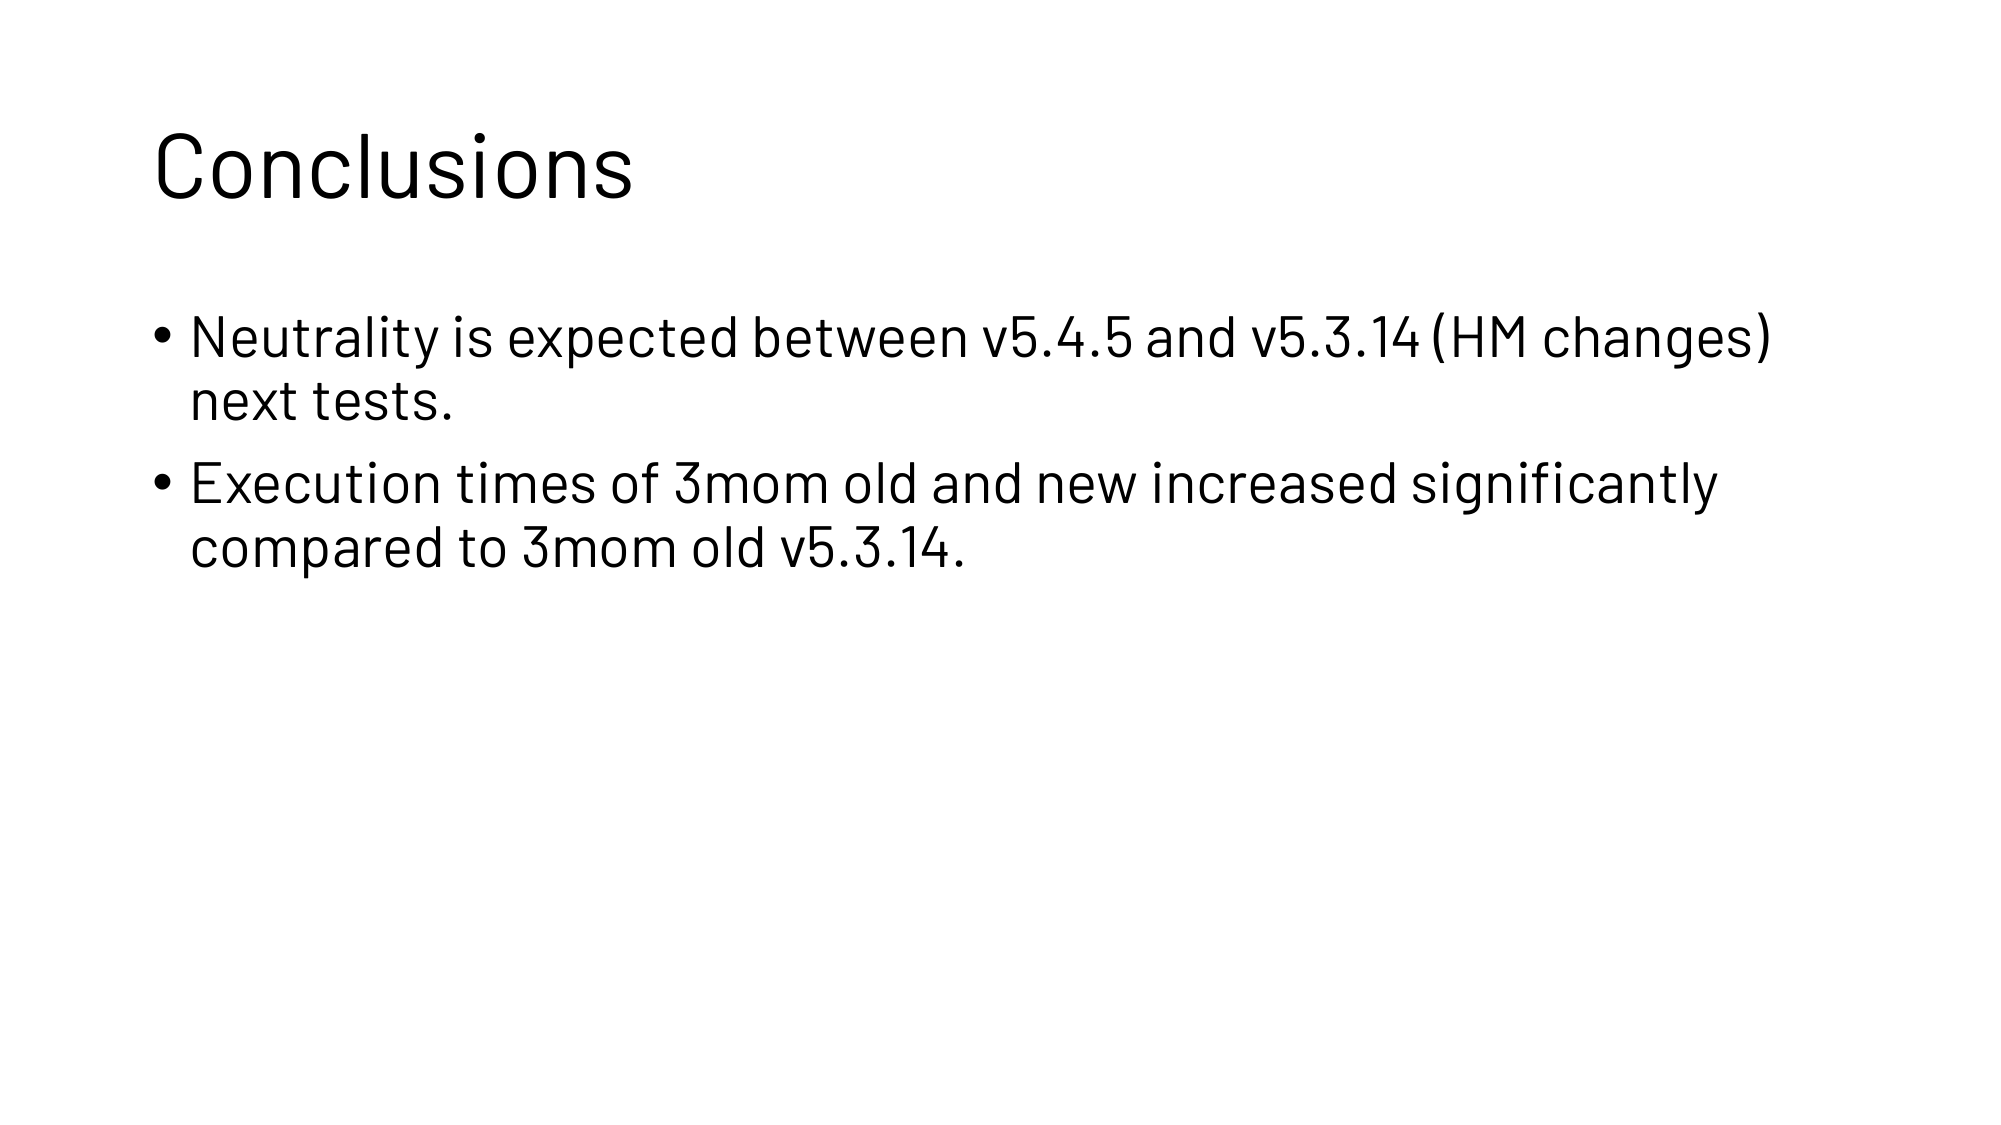

# Conclusions
Neutrality is expected between v5.4.5 and v5.3.14 (HM changes) next tests.
Execution times of 3mom old and new increased significantly compared to 3mom old v5.3.14.